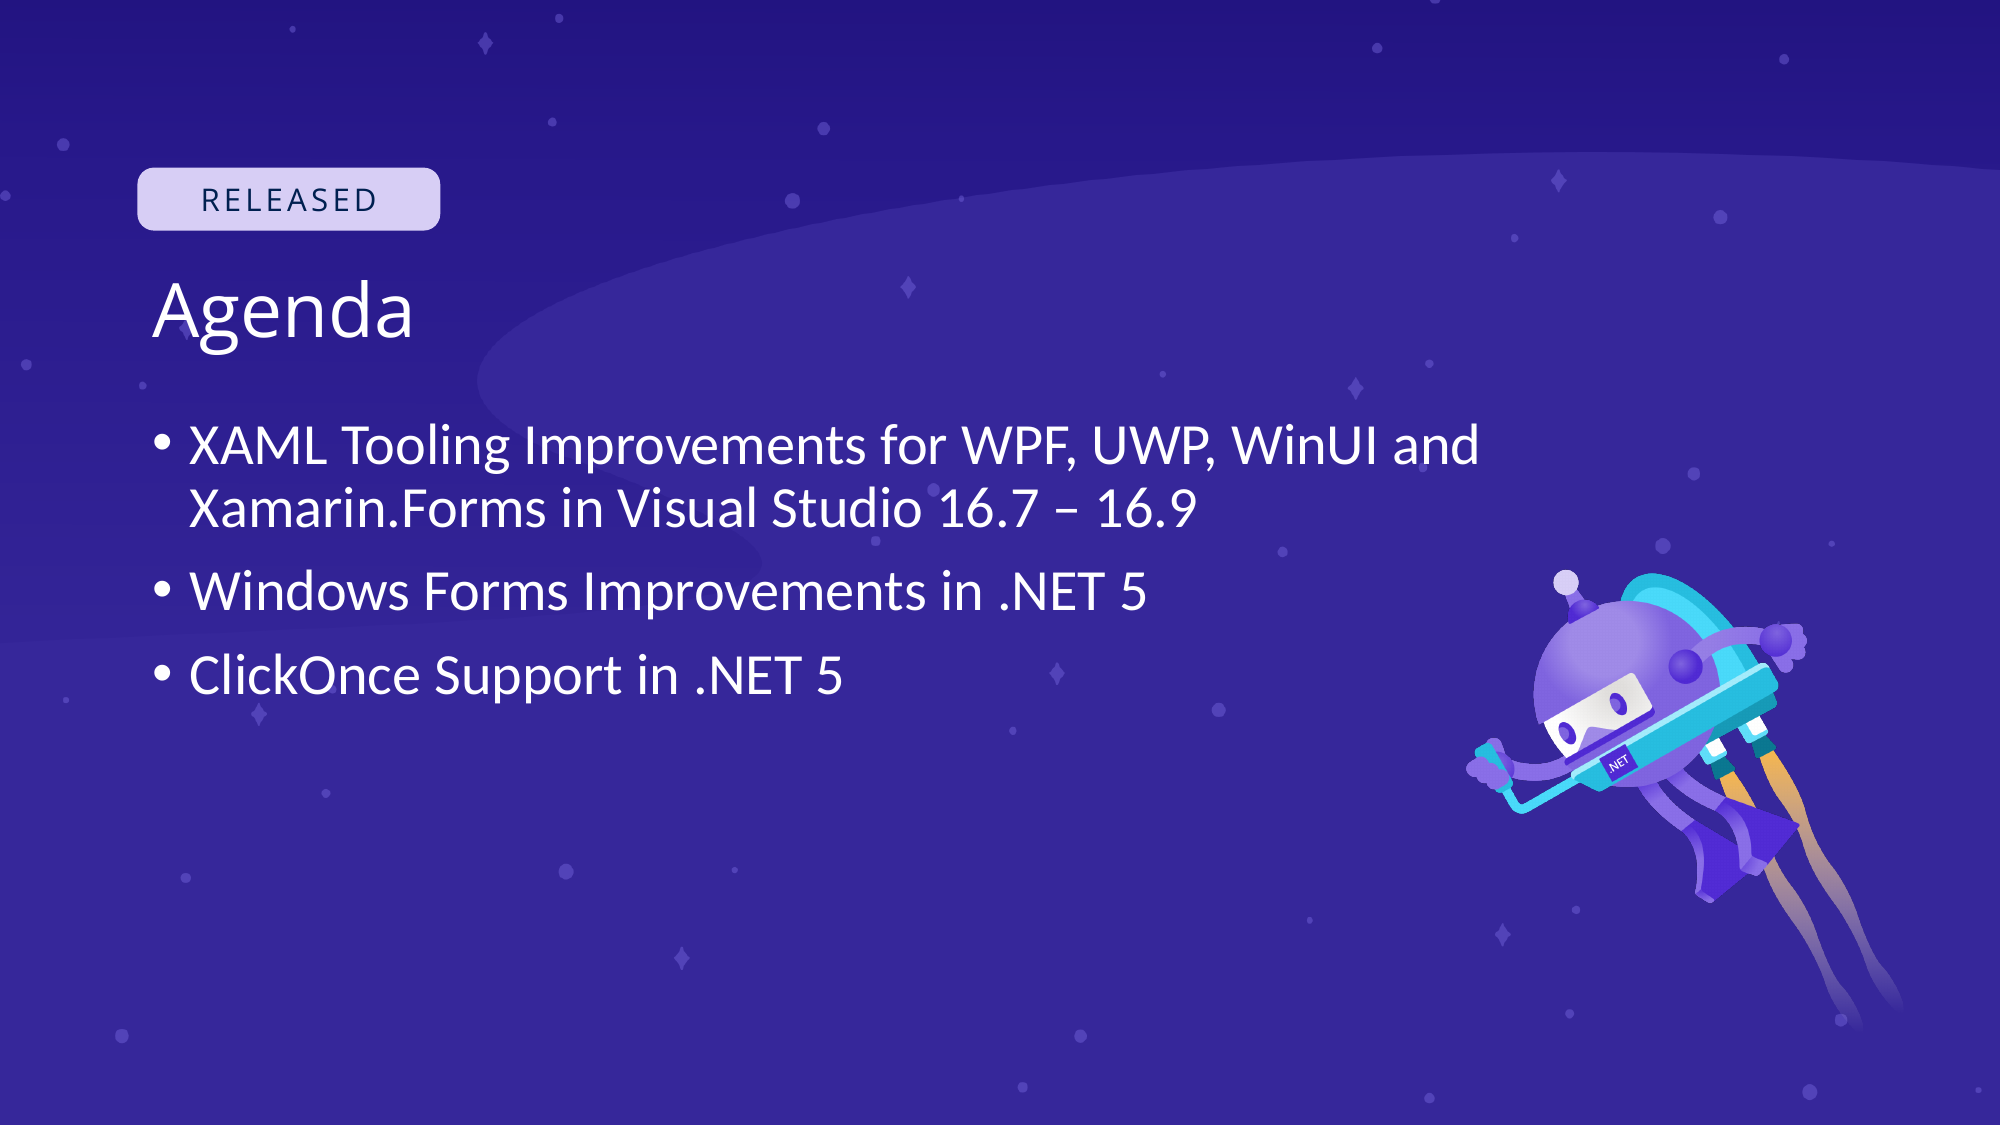

# Agenda
XAML Tooling Improvements for WPF, UWP, WinUI and Xamarin.Forms in Visual Studio 16.7 – 16.9
Windows Forms Improvements in .NET 5
ClickOnce Support in .NET 5